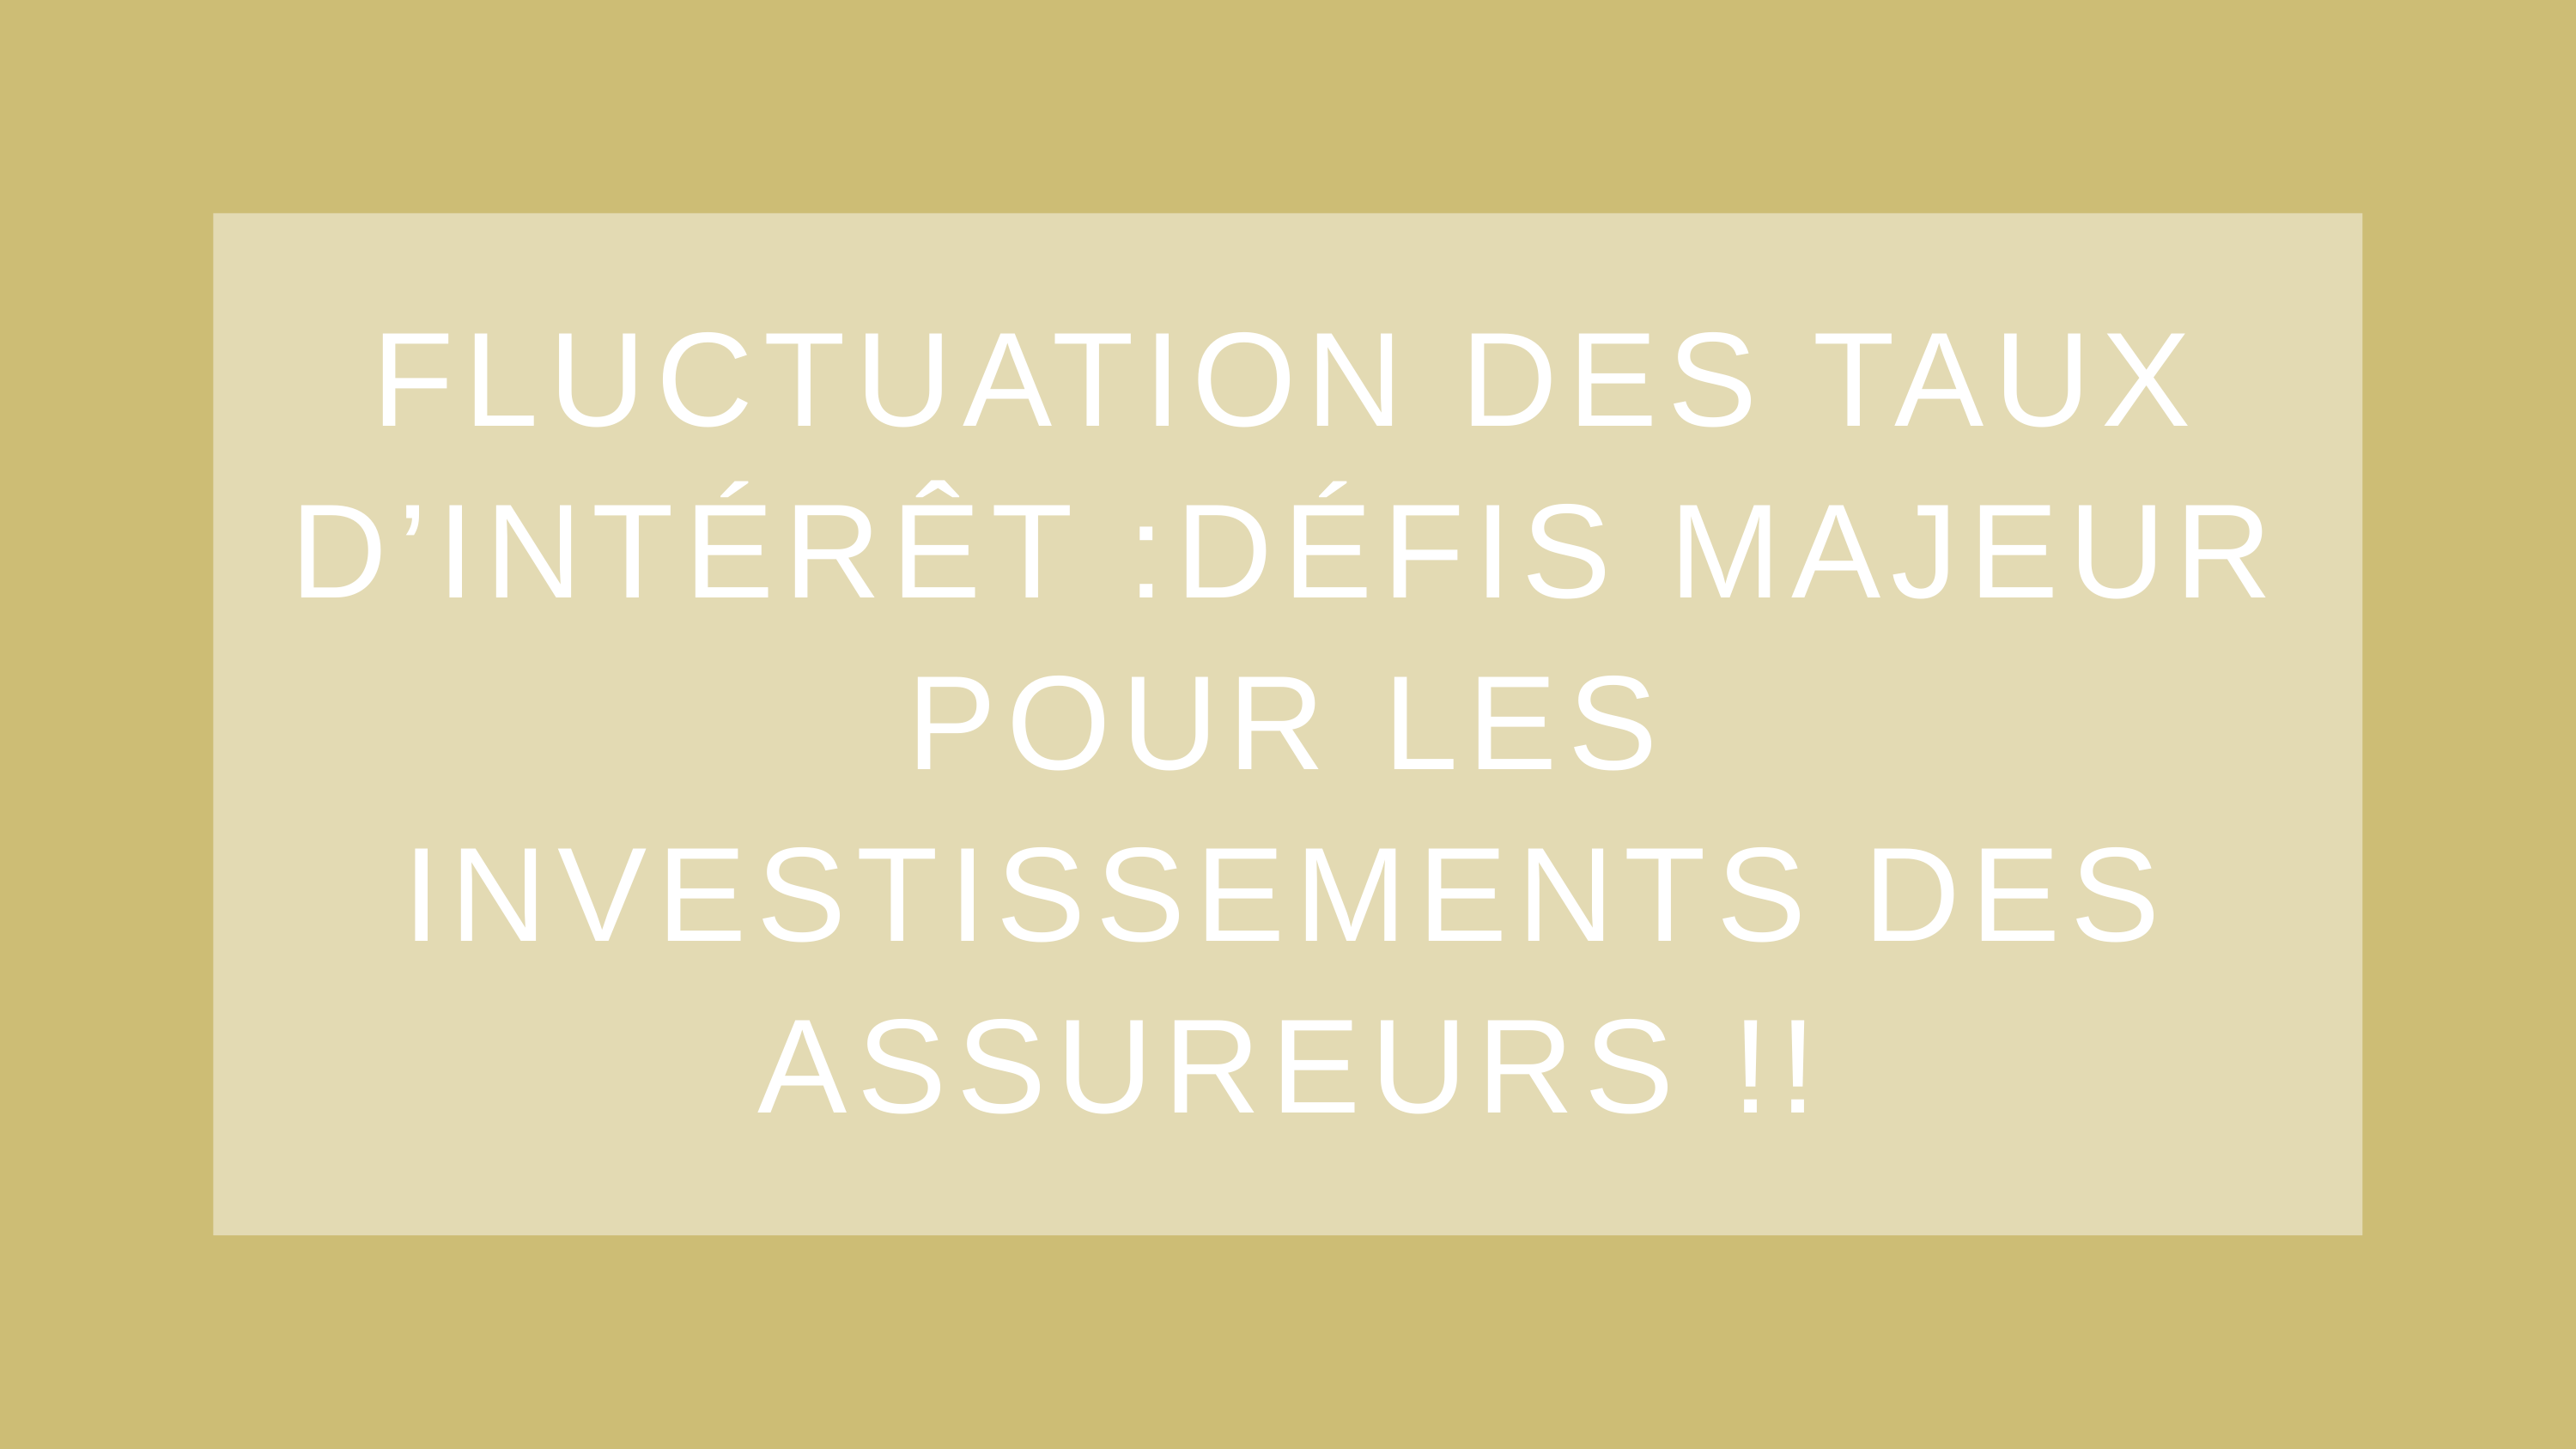

FLUCTUATION DES TAUX D’INTÉRÊT :DÉFIS MAJEUR POUR LES INVESTISSEMENTS DES ASSUREURS !!